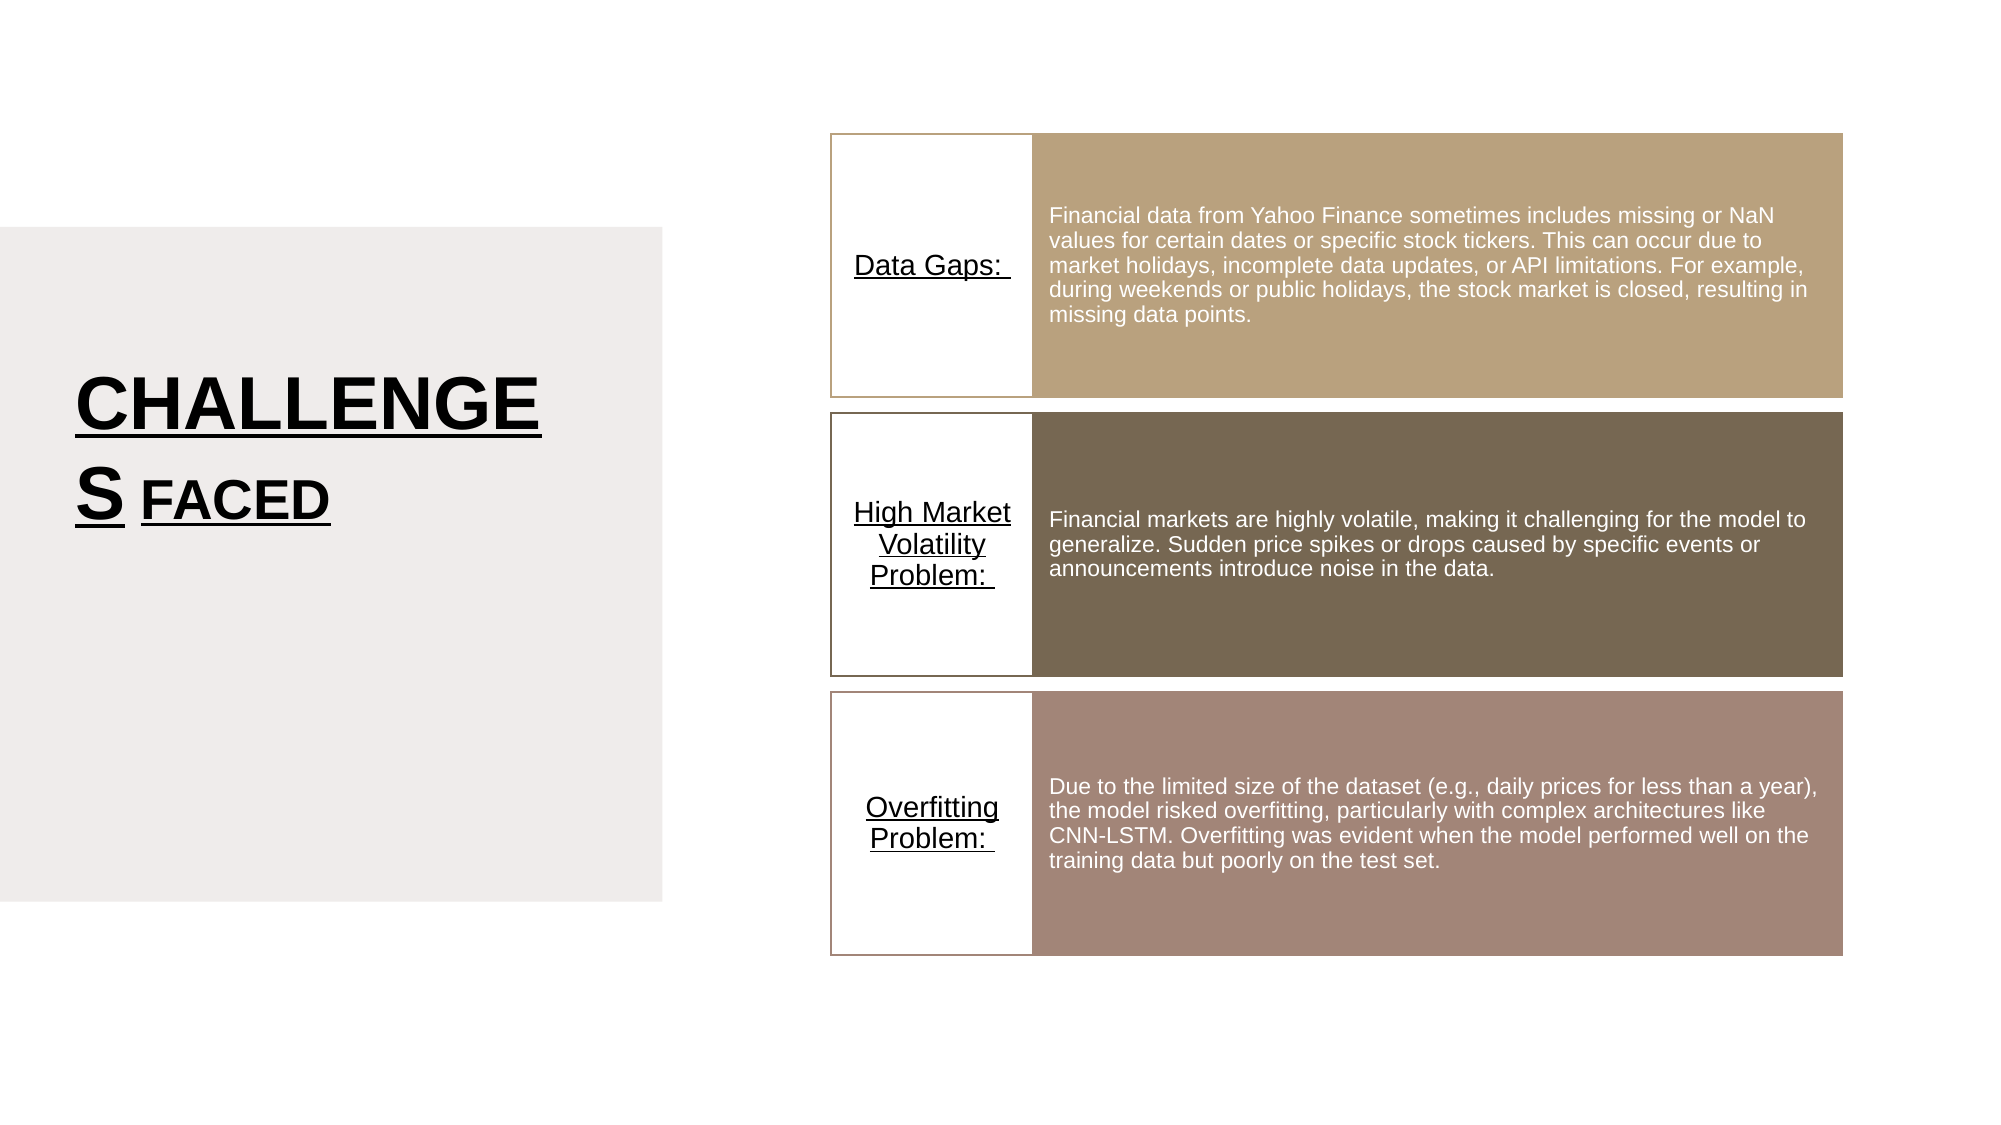

Financial data from Yahoo Finance sometimes includes missing or NaN values for certain dates or specific stock tickers. This can occur due to market holidays, incomplete data updates, or API limitations. For example, during weekends or public holidays, the stock market is closed, resulting in missing data points.
Data Gaps:
Financial markets are highly volatile, making it challenging for the model to generalize. Sudden price spikes or drops caused by specific events or announcements introduce noise in the data.
High Market Volatility Problem:
Due to the limited size of the dataset (e.g., daily prices for less than a year), the model risked overfitting, particularly with complex architectures like CNN-LSTM. Overfitting was evident when the model performed well on the training data but poorly on the test set.
Overfitting Problem:

# CHALLENGES FACED